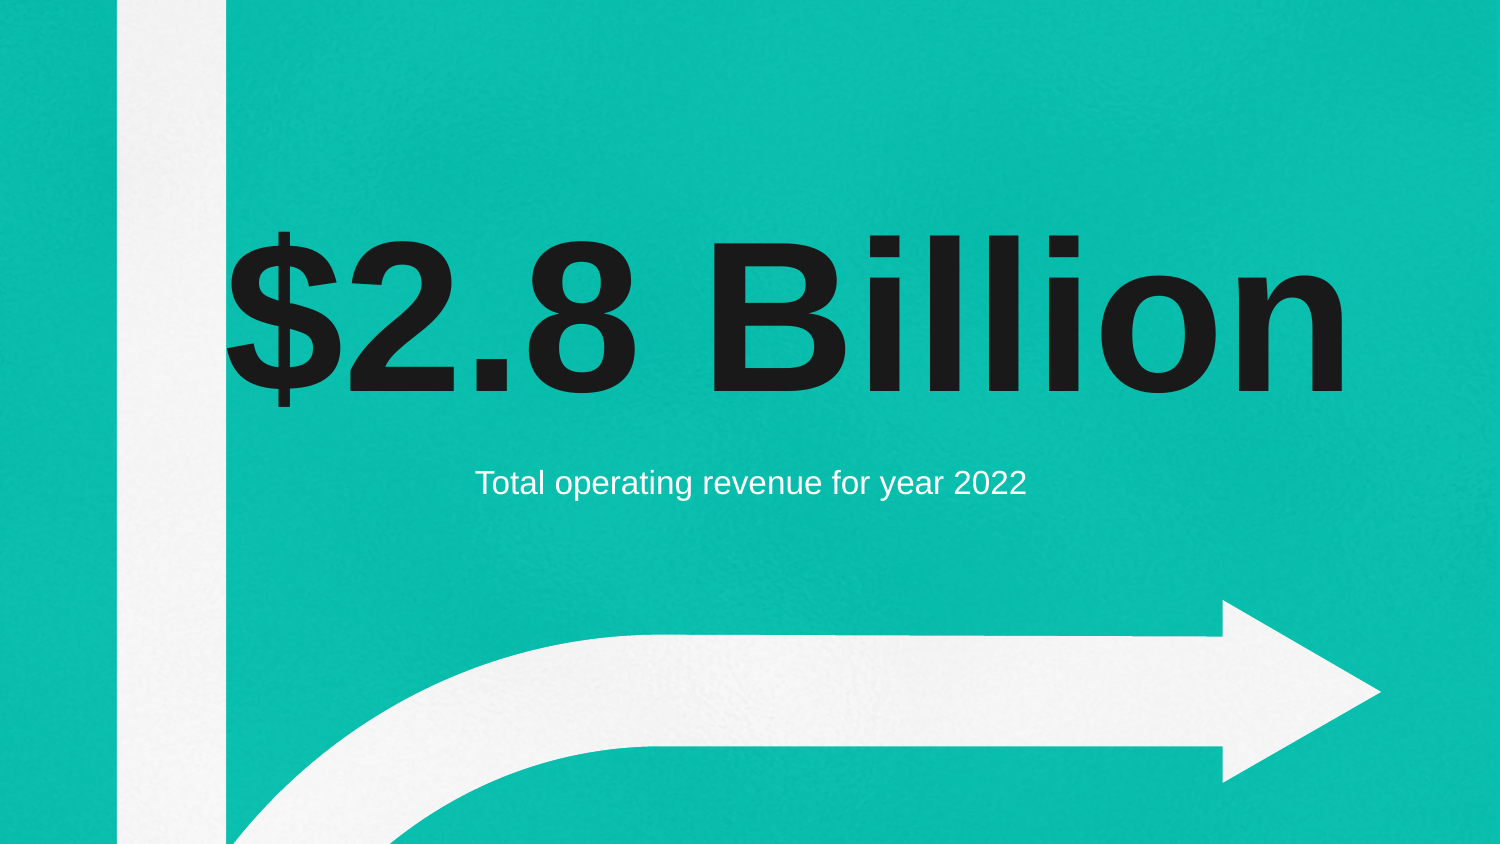

# $2.8 Billion
Total operating revenue for year 2022